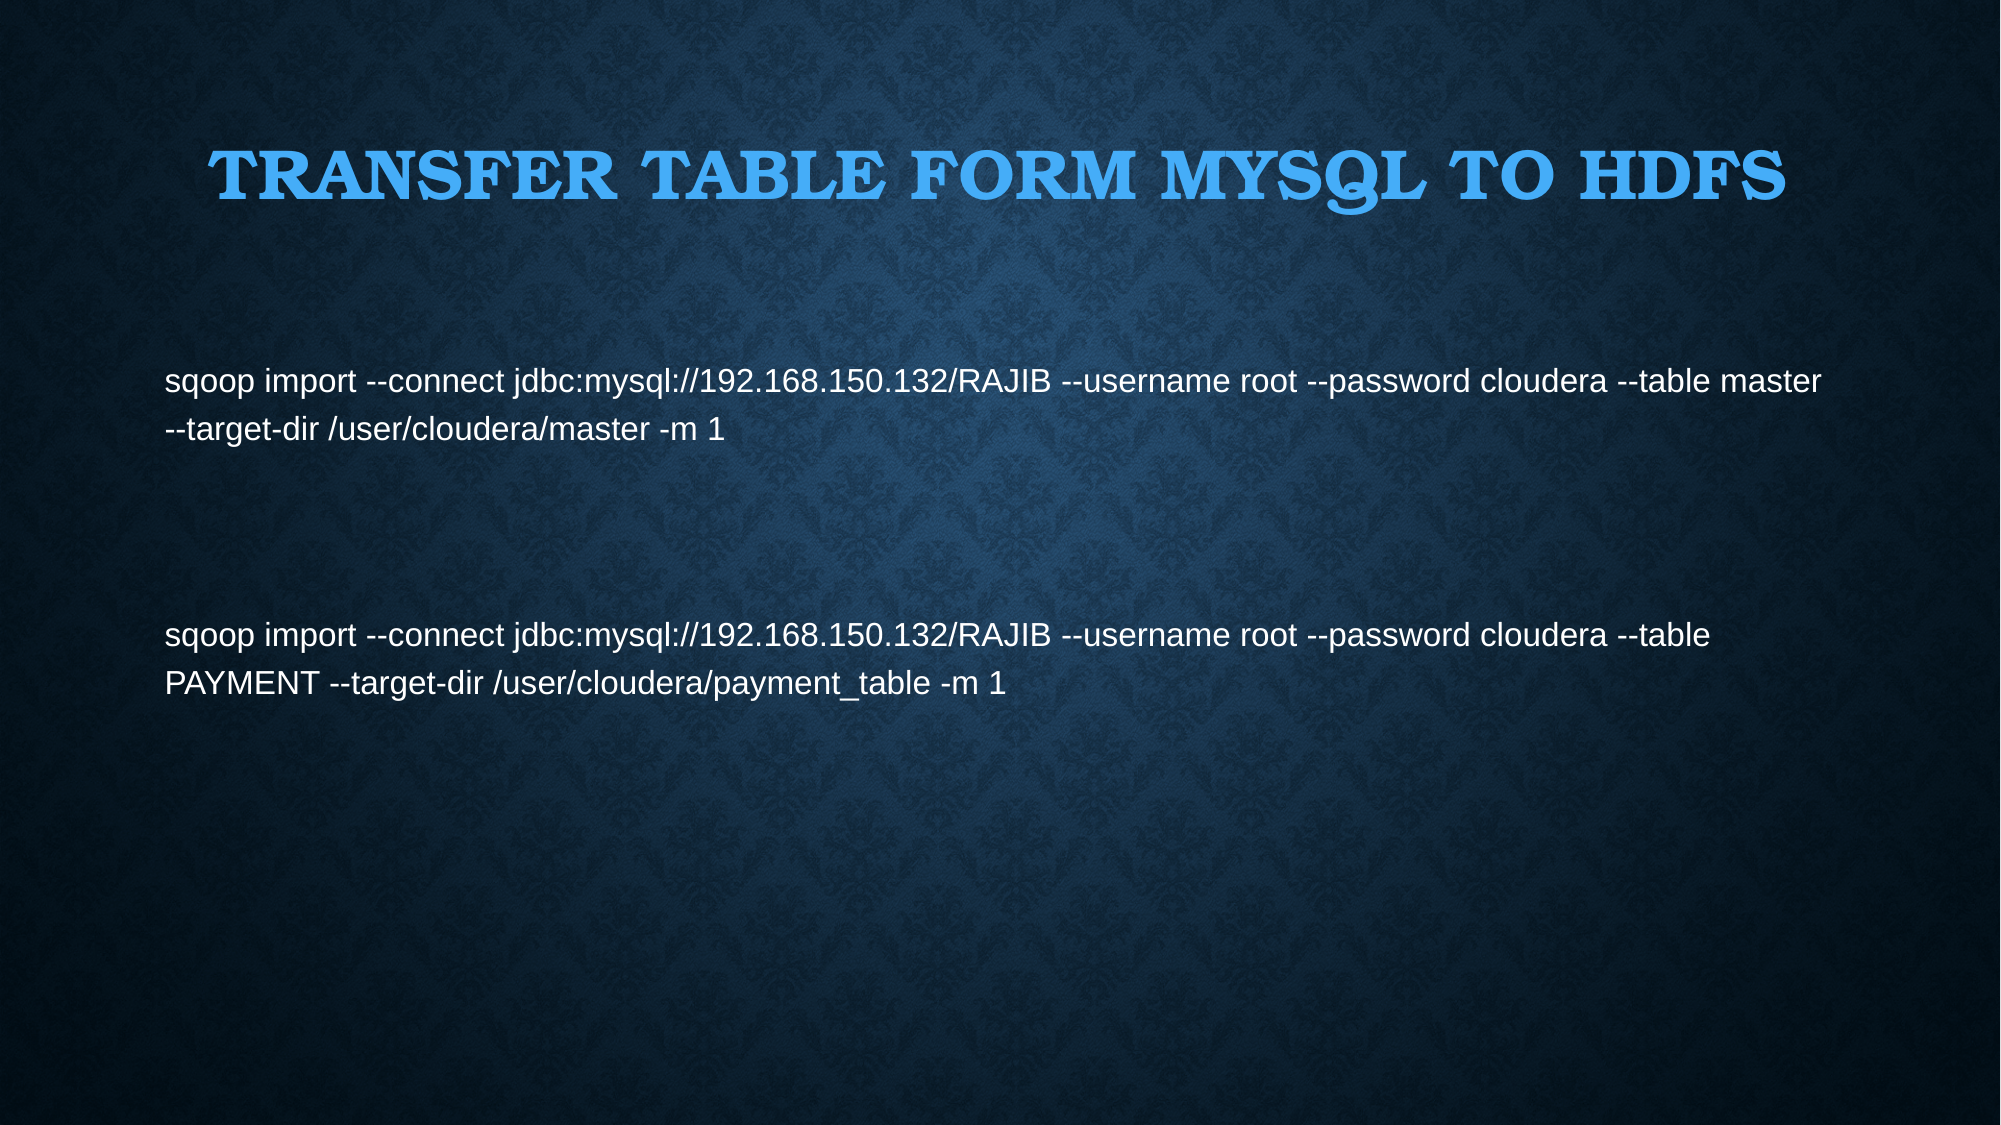

TRANSFER TABLE FORM MYSQL TO HDFS
sqoop import --connect jdbc:mysql://192.168.150.132/RAJIB --username root --password cloudera --table master --target-dir /user/cloudera/master -m 1

sqoop import --connect jdbc:mysql://192.168.150.132/RAJIB --username root --password cloudera --table PAYMENT --target-dir /user/cloudera/payment_table -m 1